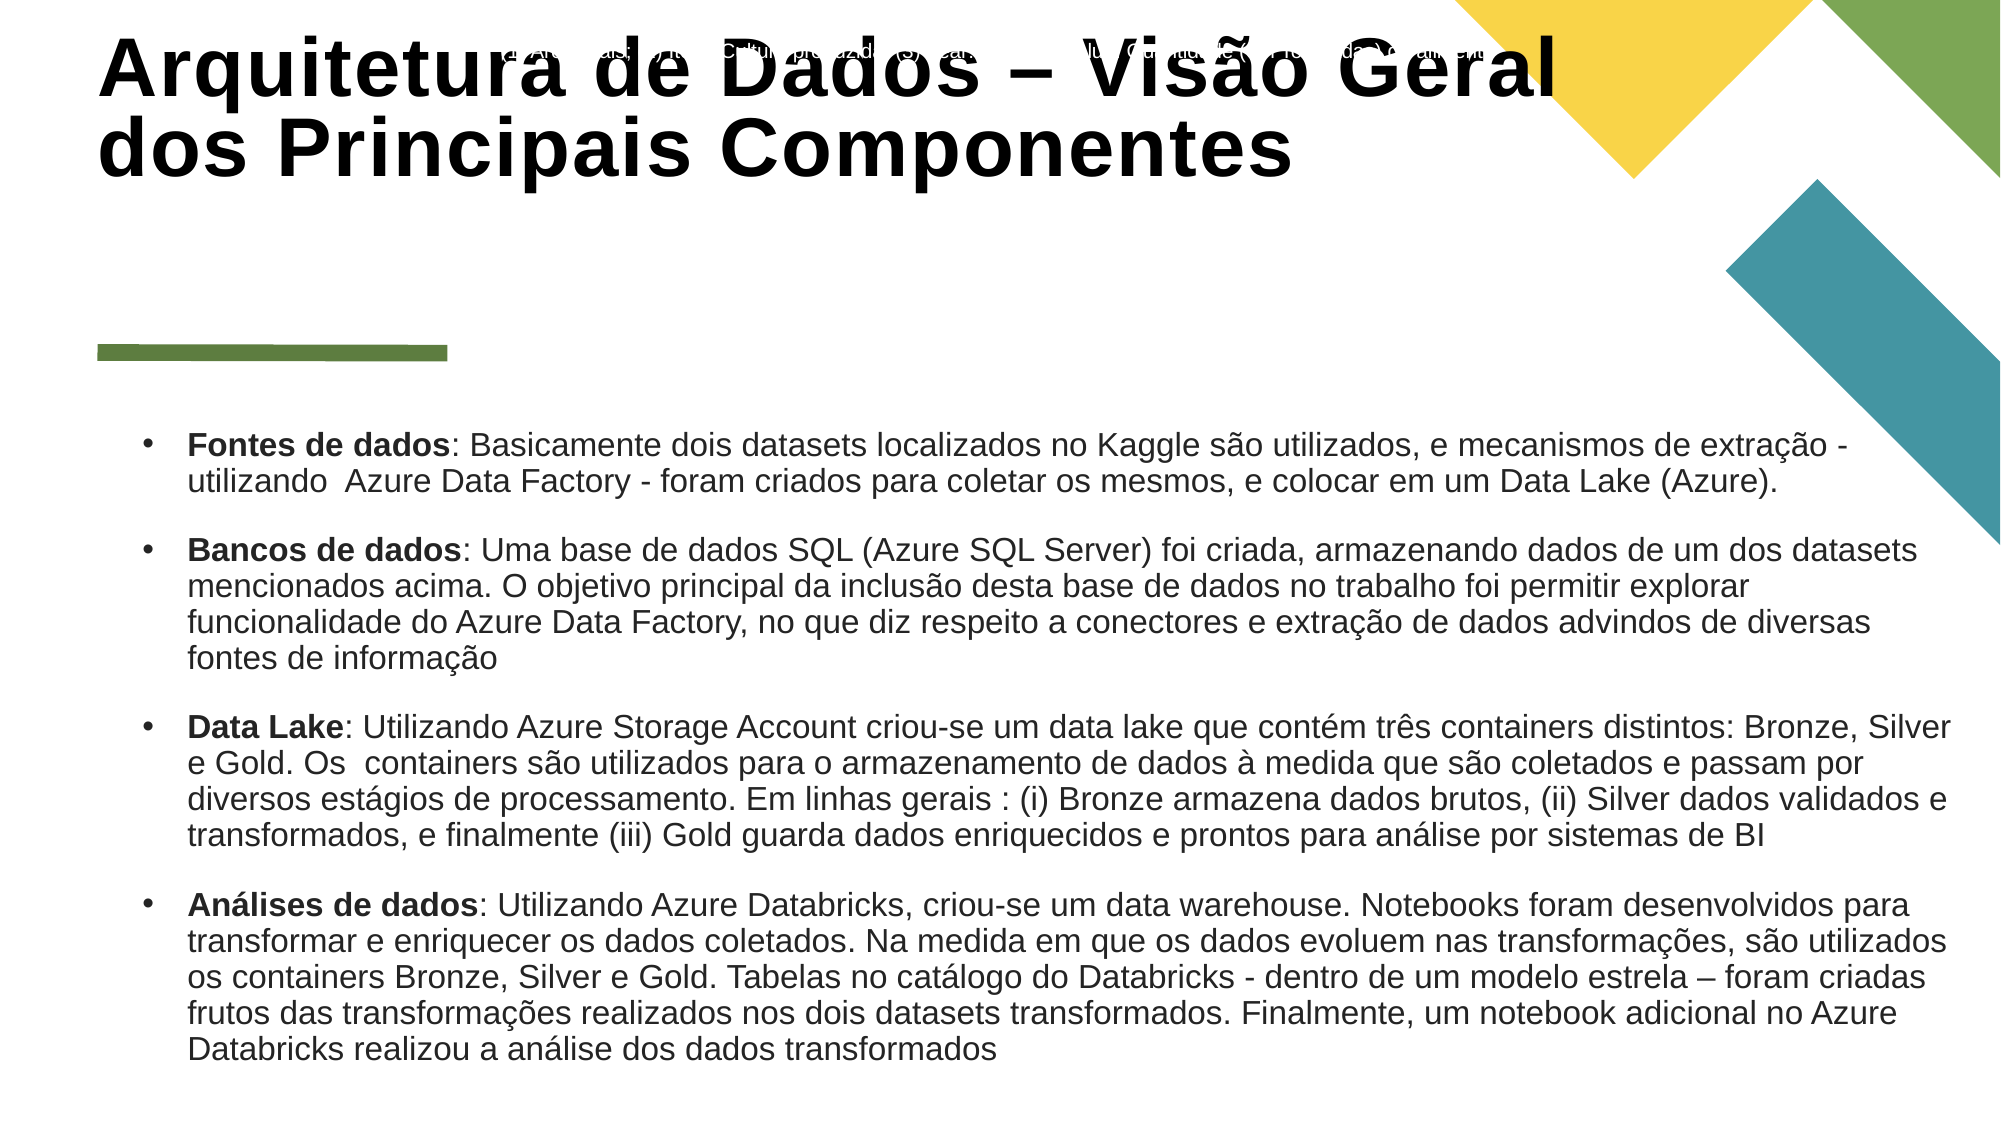

(1) Area: Pais; (2) Item: Cultura produzida; (3) Year: Ano ; (4) Value: Quantidade (em Toneladas) do alimento
# Arquitetura de Dados – Visão Geral dos Principais Componentes
Fontes de dados: Basicamente dois datasets localizados no Kaggle são utilizados, e mecanismos de extração - utilizando  Azure Data Factory - foram criados para coletar os mesmos, e colocar em um Data Lake (Azure).
Bancos de dados: Uma base de dados SQL (Azure SQL Server) foi criada, armazenando dados de um dos datasets mencionados acima. O objetivo principal da inclusão desta base de dados no trabalho foi permitir explorar funcionalidade do Azure Data Factory, no que diz respeito a conectores e extração de dados advindos de diversas fontes de informação
Data Lake: Utilizando Azure Storage Account criou-se um data lake que contém três containers distintos: Bronze, Silver e Gold. Os  containers são utilizados para o armazenamento de dados à medida que são coletados e passam por diversos estágios de processamento. Em linhas gerais : (i) Bronze armazena dados brutos, (ii) Silver dados validados e transformados, e finalmente (iii) Gold guarda dados enriquecidos e prontos para análise por sistemas de BI
Análises de dados: Utilizando Azure Databricks, criou-se um data warehouse. Notebooks foram desenvolvidos para transformar e enriquecer os dados coletados. Na medida em que os dados evoluem nas transformações, são utilizados os containers Bronze, Silver e Gold. Tabelas no catálogo do Databricks - dentro de um modelo estrela – foram criadas frutos das transformações realizados nos dois datasets transformados. Finalmente, um notebook adicional no Azure Databricks realizou a análise dos dados transformados